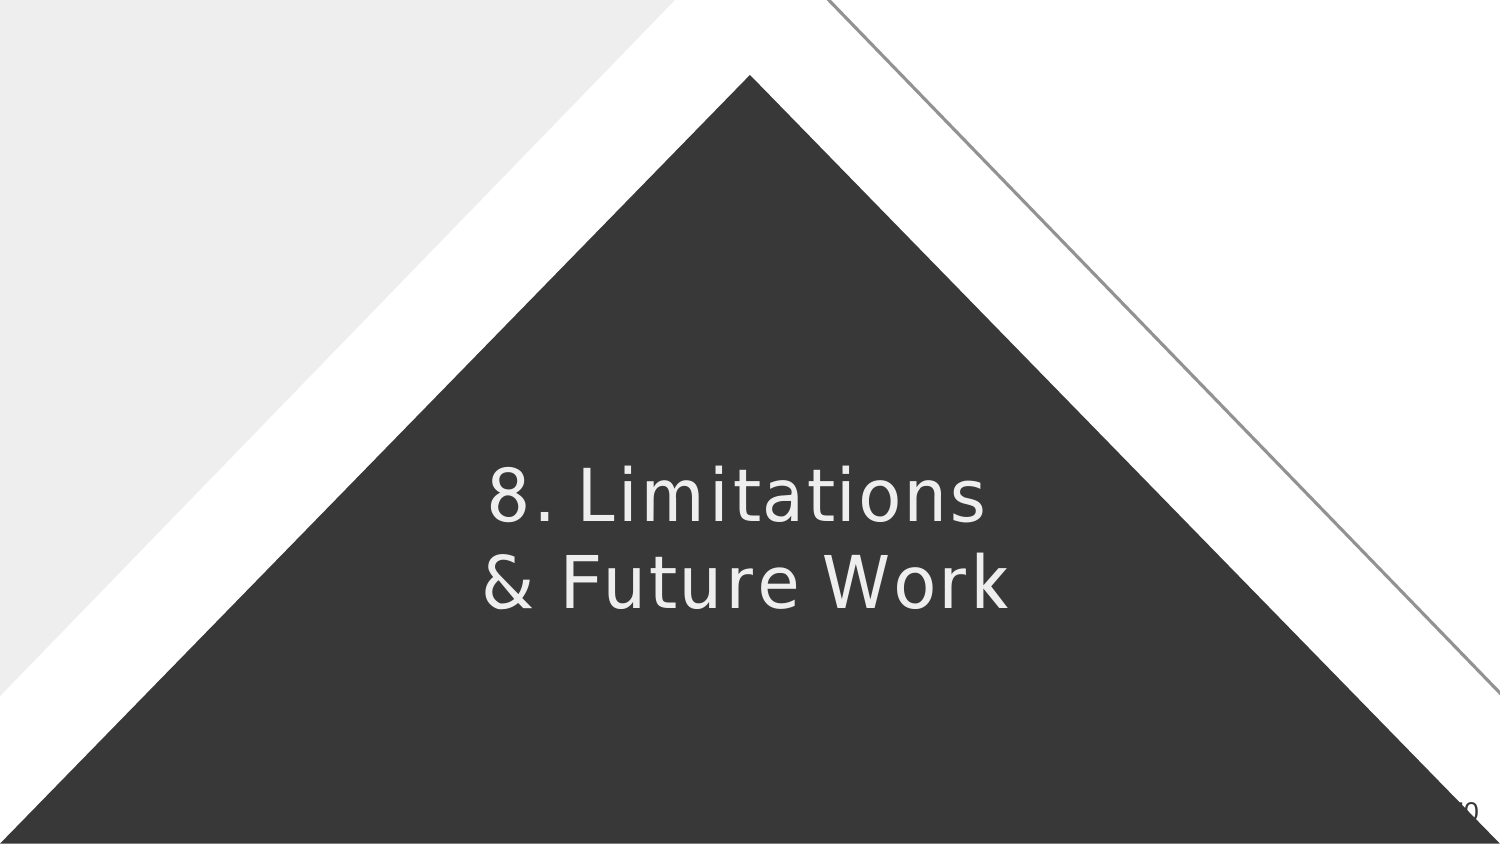

# 8. Limitations
& Future Work
70